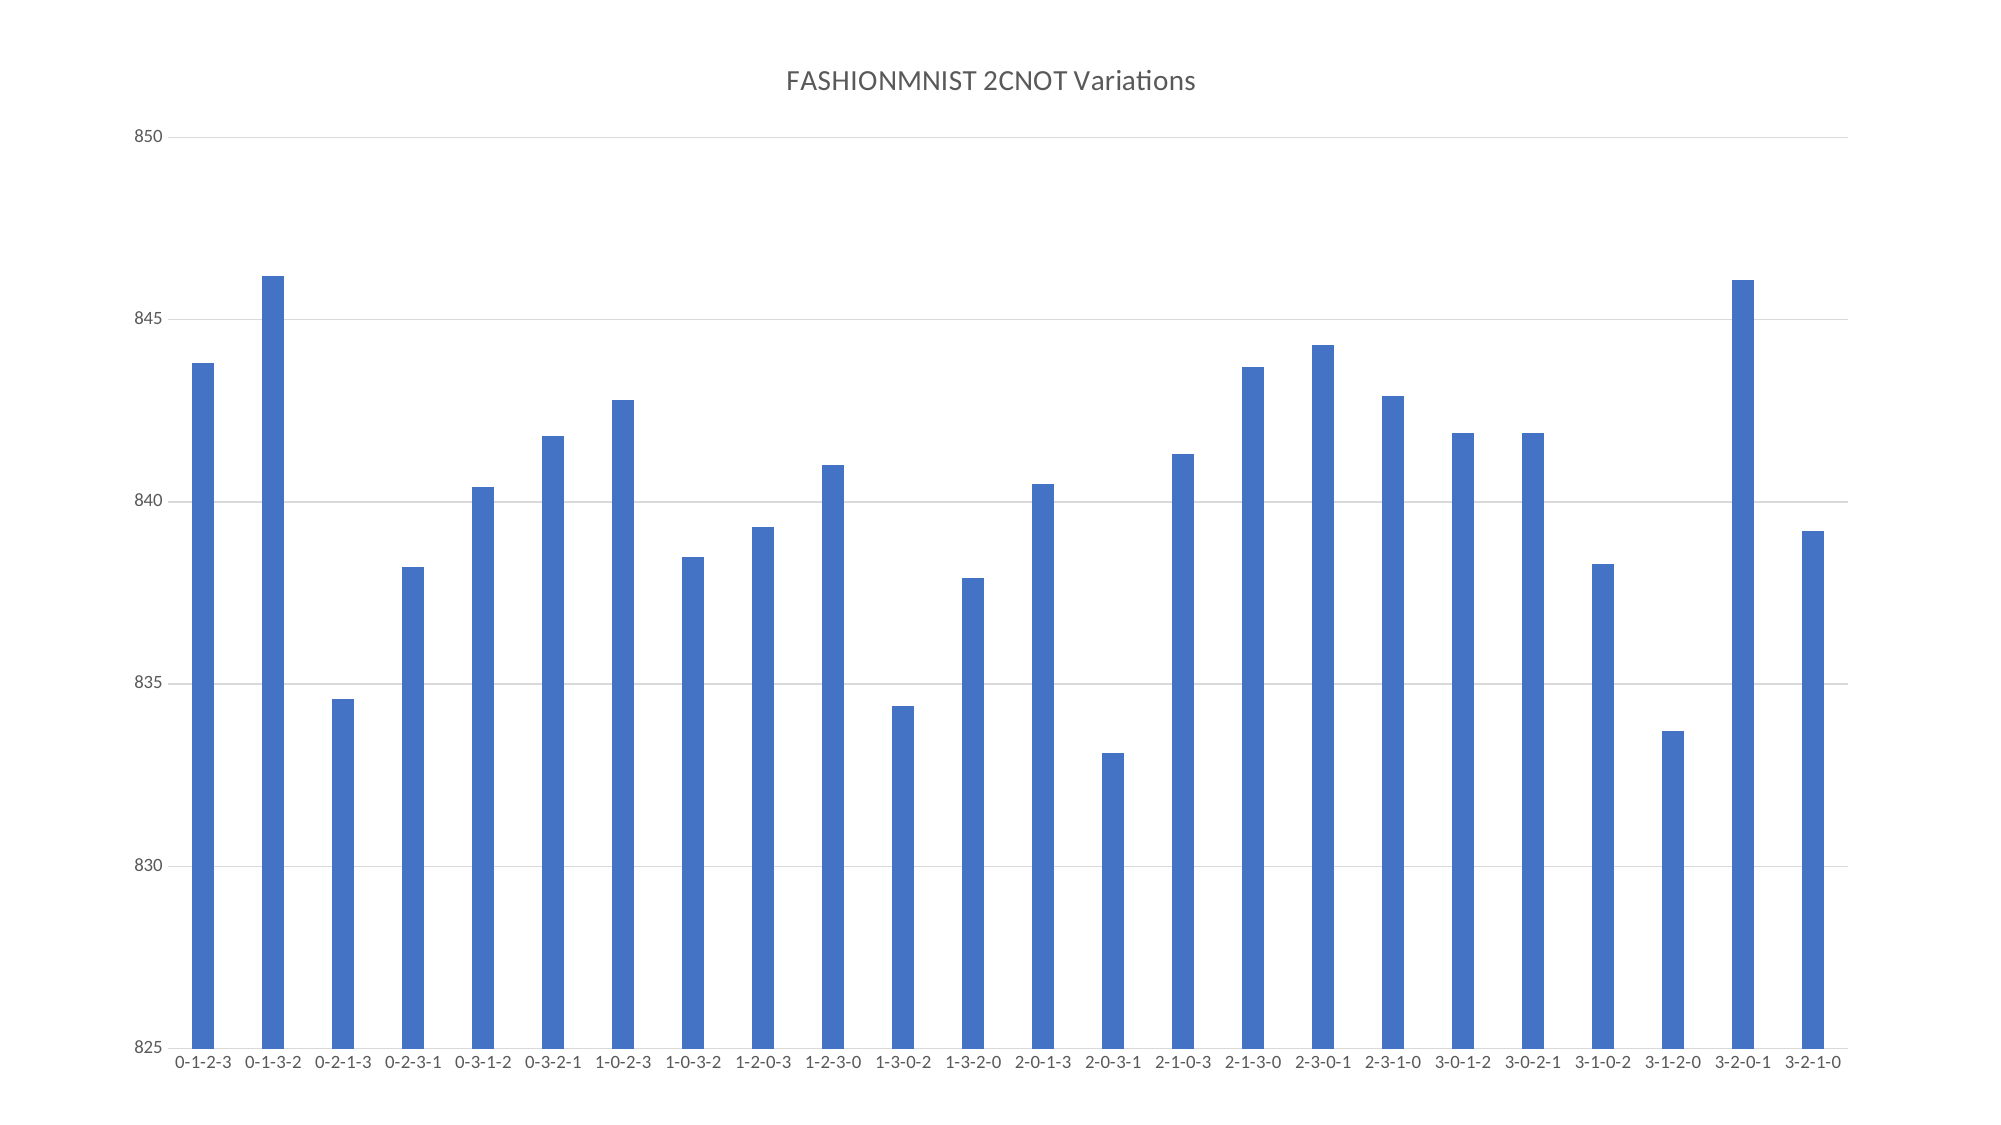

### Chart: FASHIONMNIST 2CNOT Variations

| Category |  |
|---|---|
| 0-1-2-3 | 843.8 |
| 0-1-3-2 | 846.1999999999999 |
| 0-2-1-3 | 834.6 |
| 0-2-3-1 | 838.1999999999999 |
| 0-3-1-2 | 840.4000000000001 |
| 0-3-2-1 | 841.8 |
| 1-0-2-3 | 842.8 |
| 1-0-3-2 | 838.5 |
| 1-2-0-3 | 839.3000000000001 |
| 1-2-3-0 | 841.0 |
| 1-3-0-2 | 834.4 |
| 1-3-2-0 | 837.9 |
| 2-0-1-3 | 840.5 |
| 2-0-3-1 | 833.0999999999999 |
| 2-1-0-3 | 841.3000000000001 |
| 2-1-3-0 | 843.7 |
| 2-3-0-1 | 844.3000000000001 |
| 2-3-1-0 | 842.9 |
| 3-0-1-2 | 841.9 |
| 3-0-2-1 | 841.9 |
| 3-1-0-2 | 838.3000000000001 |
| 3-1-2-0 | 833.7 |
| 3-2-0-1 | 846.0999999999999 |
| 3-2-1-0 | 839.1999999999999 |